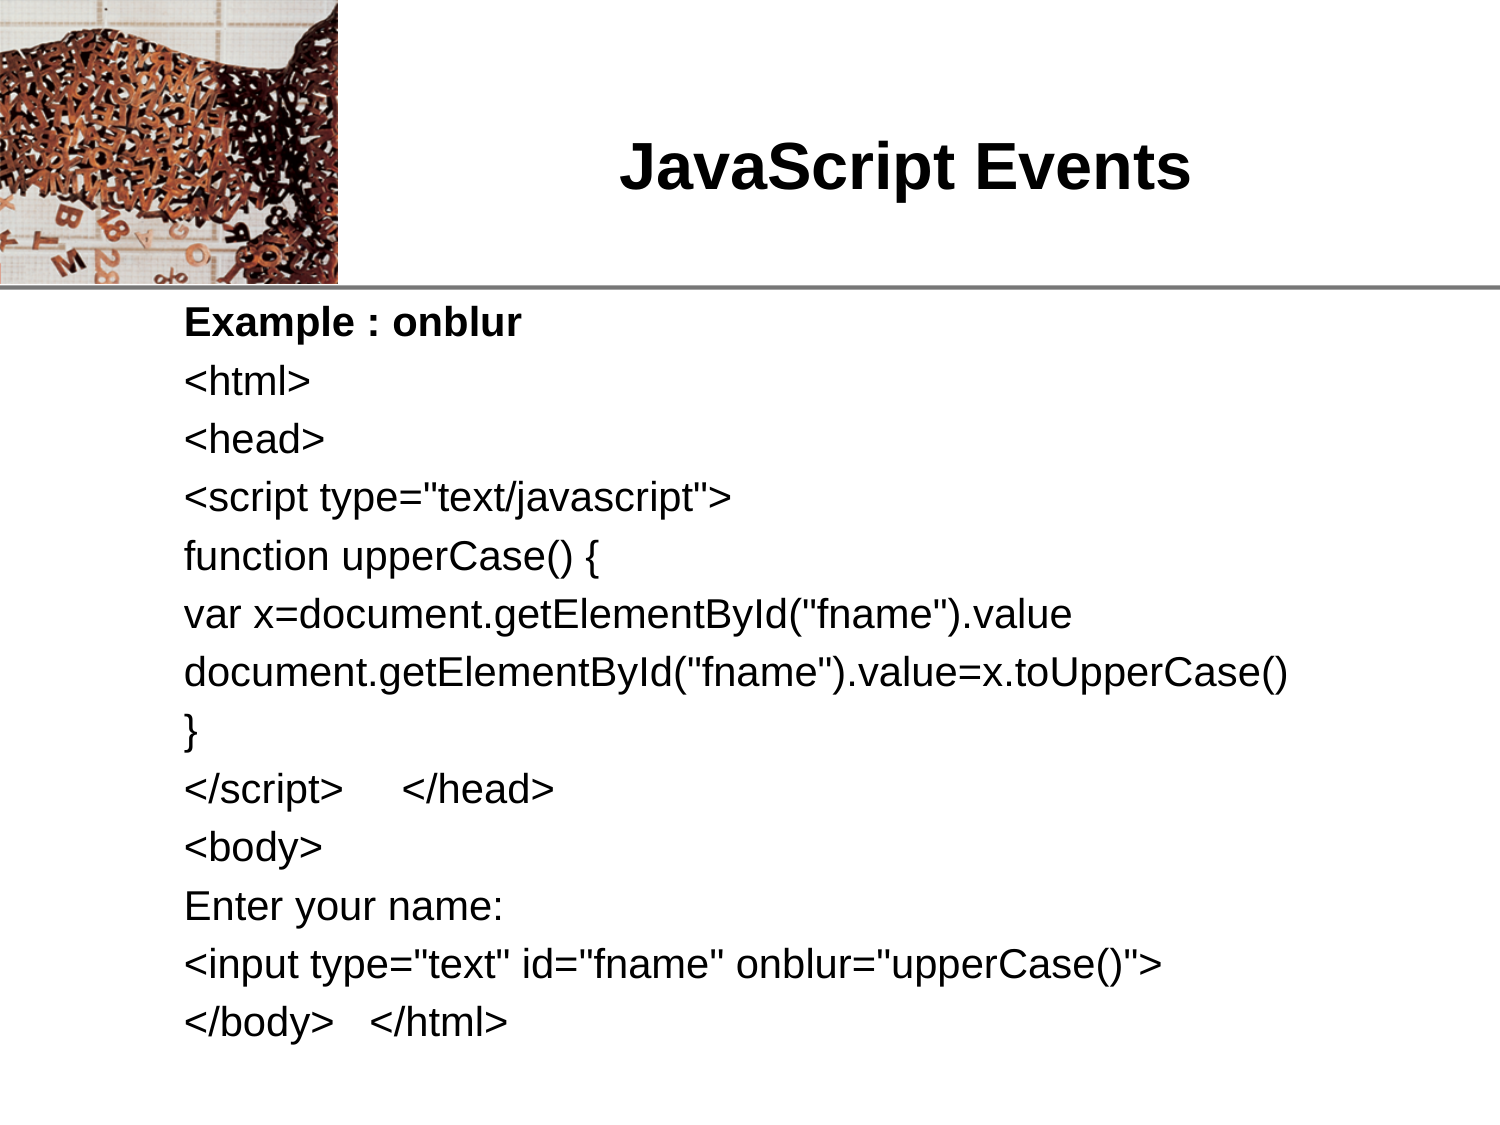

# JavaScript Events
	Example : onblur
	<html>
	<head>
	<script type="text/javascript">
	function upperCase() {
	var x=document.getElementById("fname").value
	document.getElementById("fname").value=x.toUpperCase()
	}
	</script>     </head>
	<body>
	Enter your name:
	<input type="text" id="fname" onblur="upperCase()">
	</body>   </html>
44